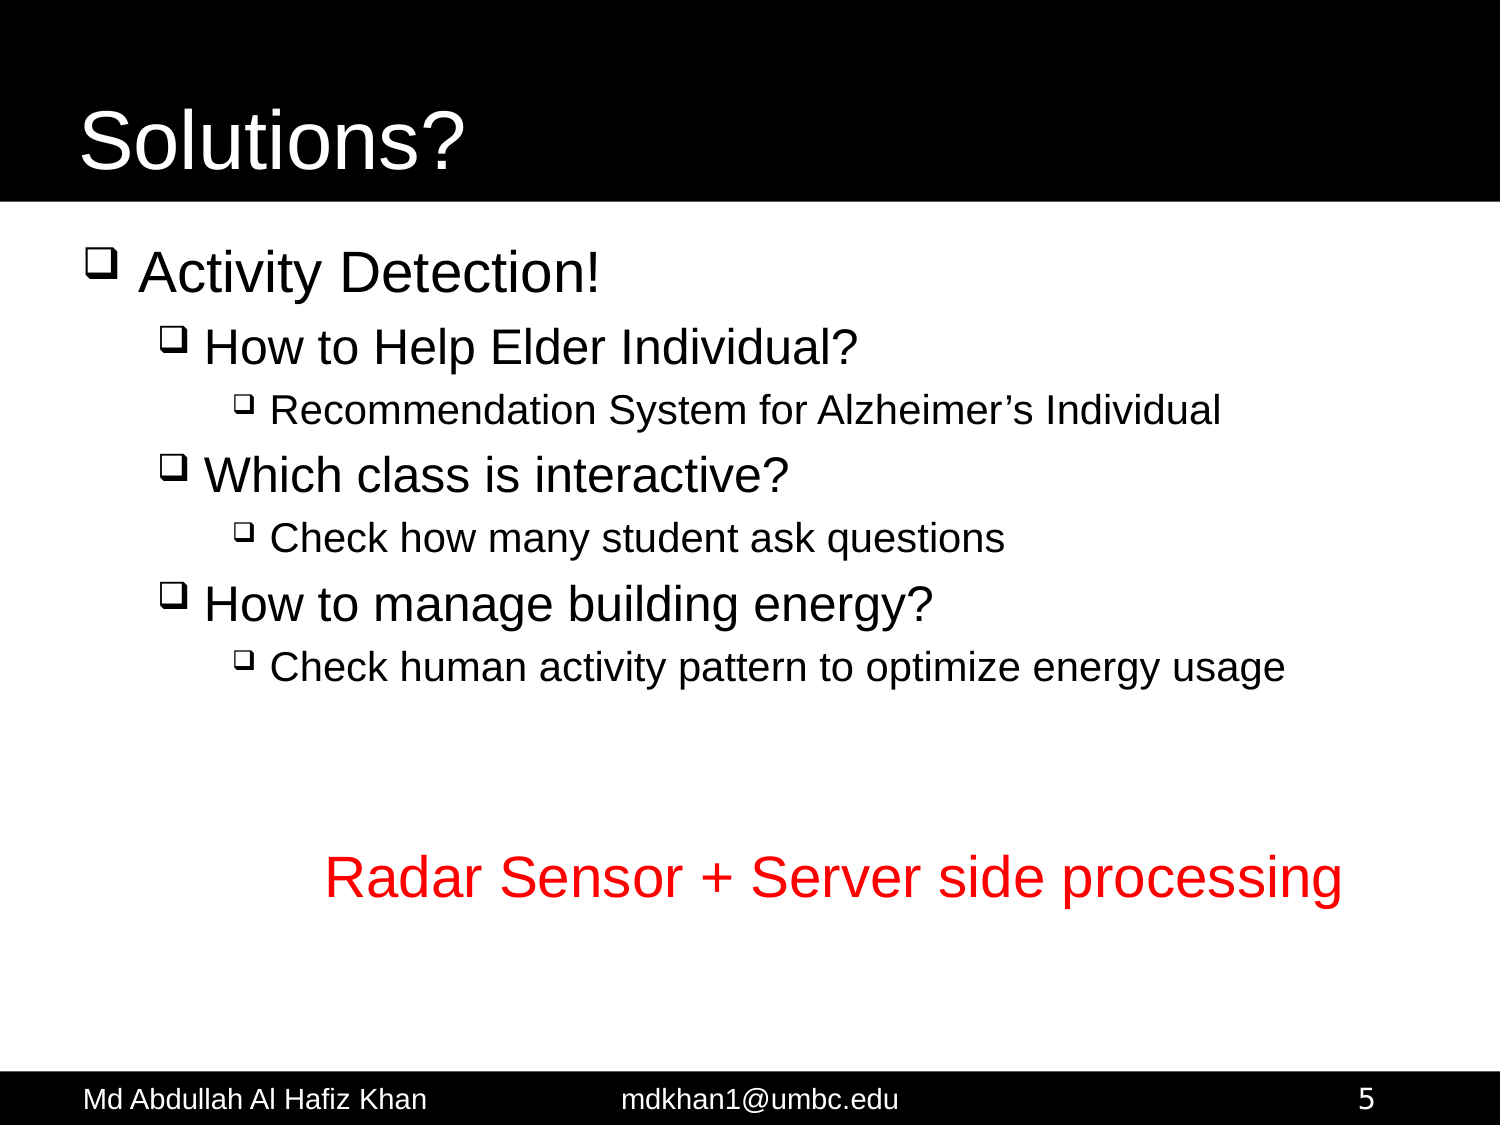

# Solutions?
Activity Detection!
How to Help Elder Individual?
Recommendation System for Alzheimer’s Individual
Which class is interactive?
Check how many student ask questions
How to manage building energy?
Check human activity pattern to optimize energy usage

        Radar Sensor + Server side processing
5